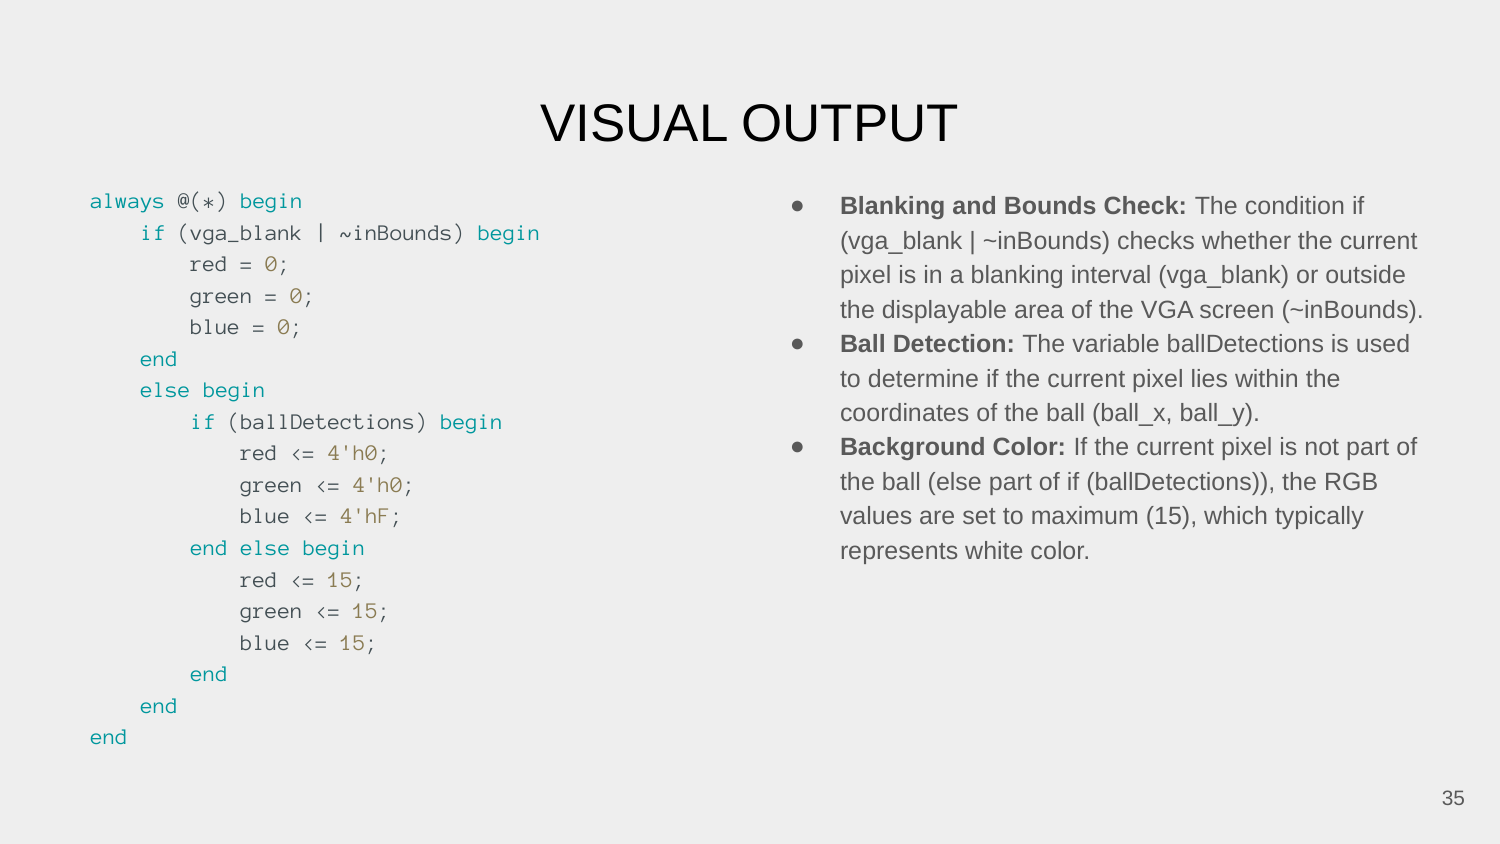

# VISUAL OUTPUT
always @(*) begin
    if (vga_blank | ~inBounds) begin
        red = 0;
        green = 0;
        blue = 0;
    end
    else begin
        if (ballDetections) begin
            red <= 4'h0;
            green <= 4'h0;
            blue <= 4'hF;
        end else begin
            red <= 15;
            green <= 15;
            blue <= 15;
        end
    end
end

Blanking and Bounds Check: The condition if (vga_blank | ~inBounds) checks whether the current pixel is in a blanking interval (vga_blank) or outside the displayable area of the VGA screen (~inBounds).
Ball Detection: The variable ballDetections is used to determine if the current pixel lies within the coordinates of the ball (ball_x, ball_y).
Background Color: If the current pixel is not part of the ball (else part of if (ballDetections)), the RGB values are set to maximum (15), which typically represents white color.

35